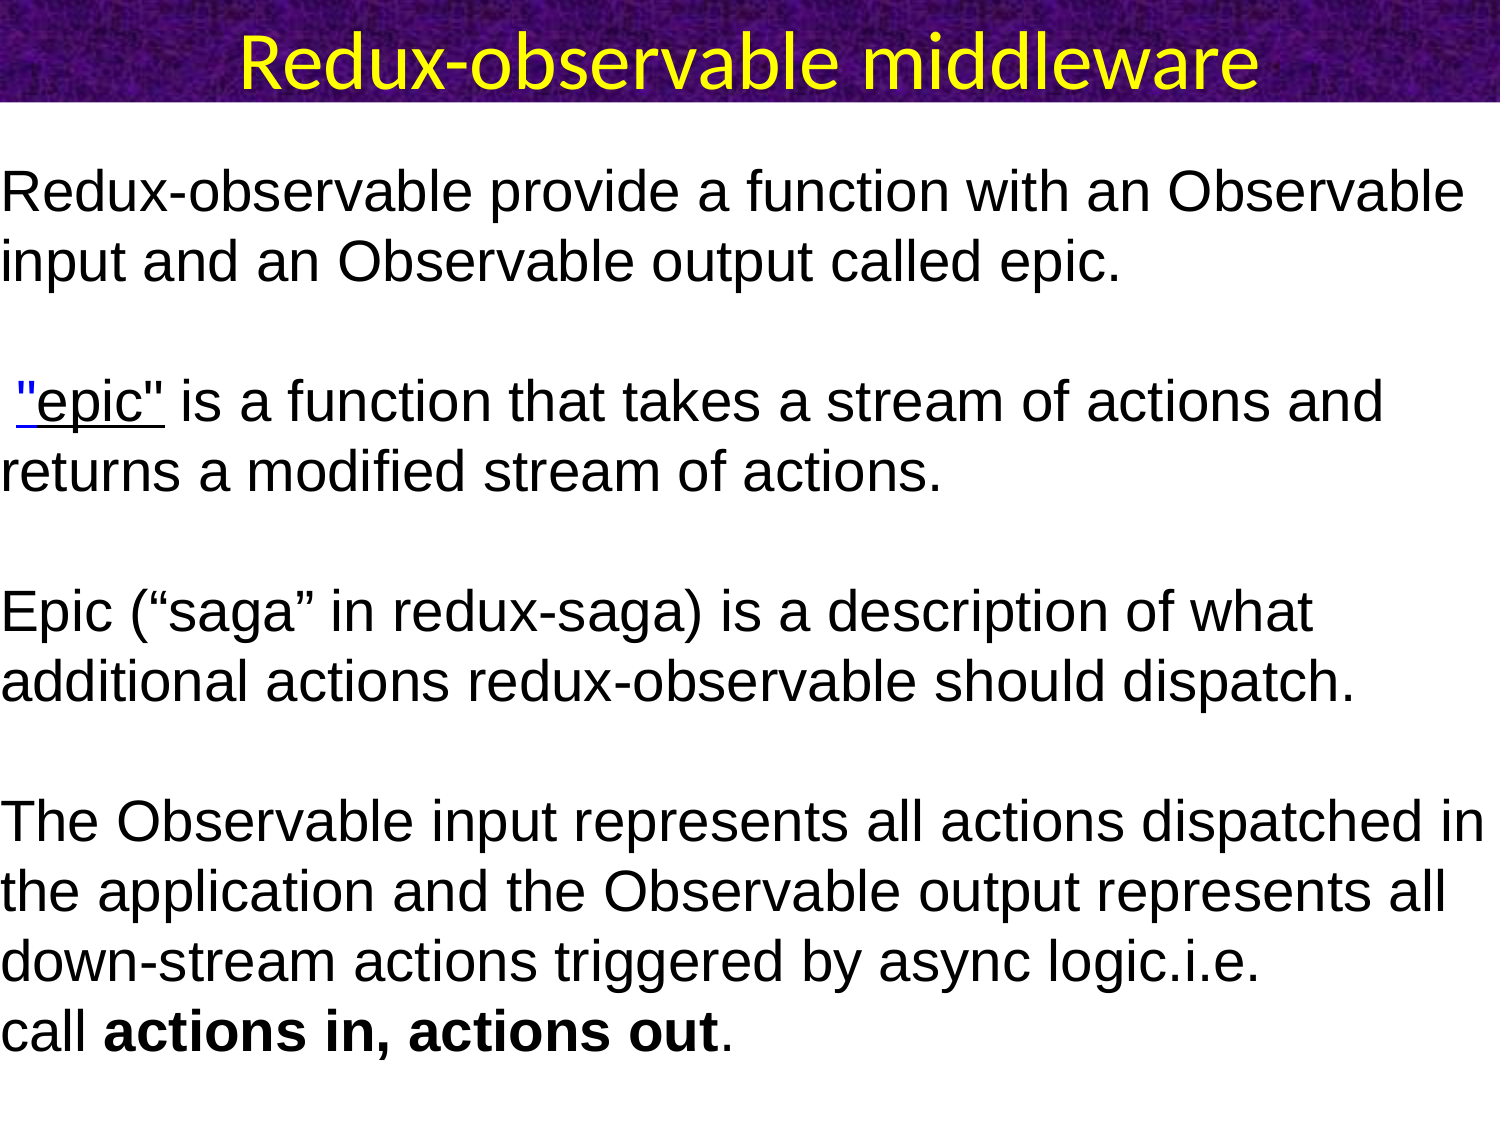

# Redux-observable middleware
Redux-observable provide a function with an Observable input and an Observable output called epic.

 "epic" is a function that takes a stream of actions and returns a modified stream of actions.

Epic (“saga” in redux-saga) is a description of what additional actions redux-observable should dispatch.

The Observable input represents all actions dispatched in the application and the Observable output represents all down-stream actions triggered by async logic.i.e. call actions in, actions out.